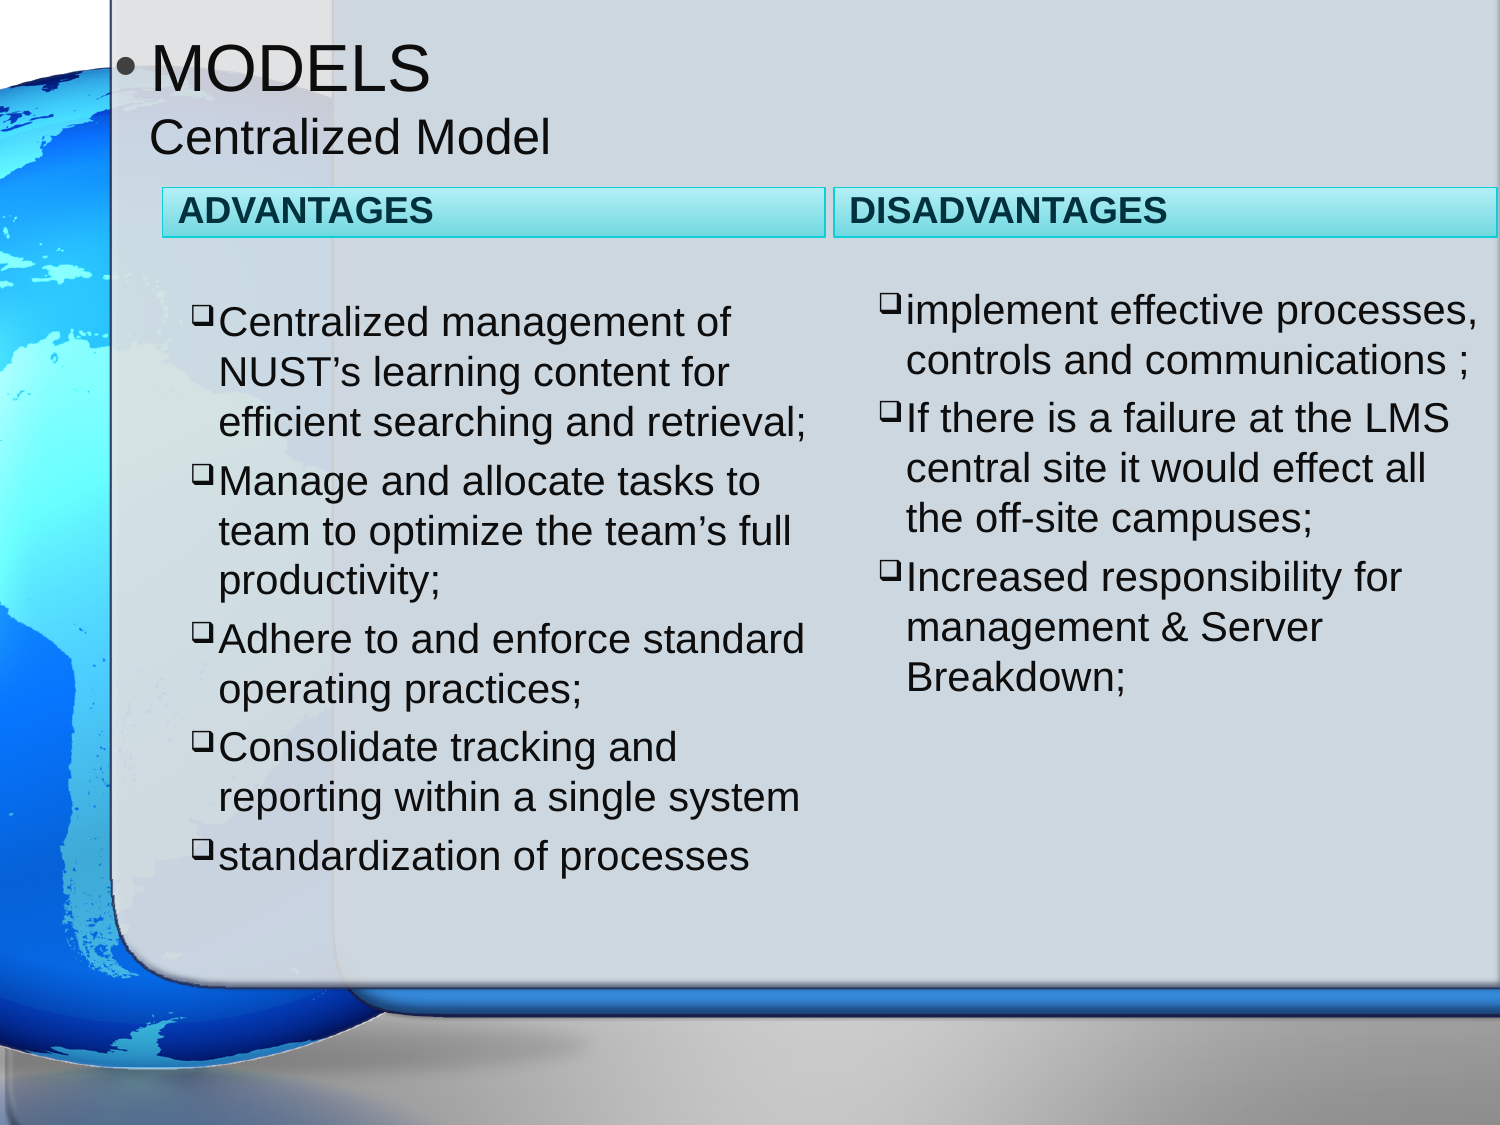

# MODELS
Centralized Model
Advantages
Disadvantages
implement effective processes, controls and communications ;
If there is a failure at the LMS central site it would effect all the off-site campuses;
Increased responsibility for management & Server Breakdown;
Centralized management of NUST’s learning content for efficient searching and retrieval;
Manage and allocate tasks to team to optimize the team’s full productivity;
Adhere to and enforce standard operating practices;
Consolidate tracking and reporting within a single system
standardization of processes